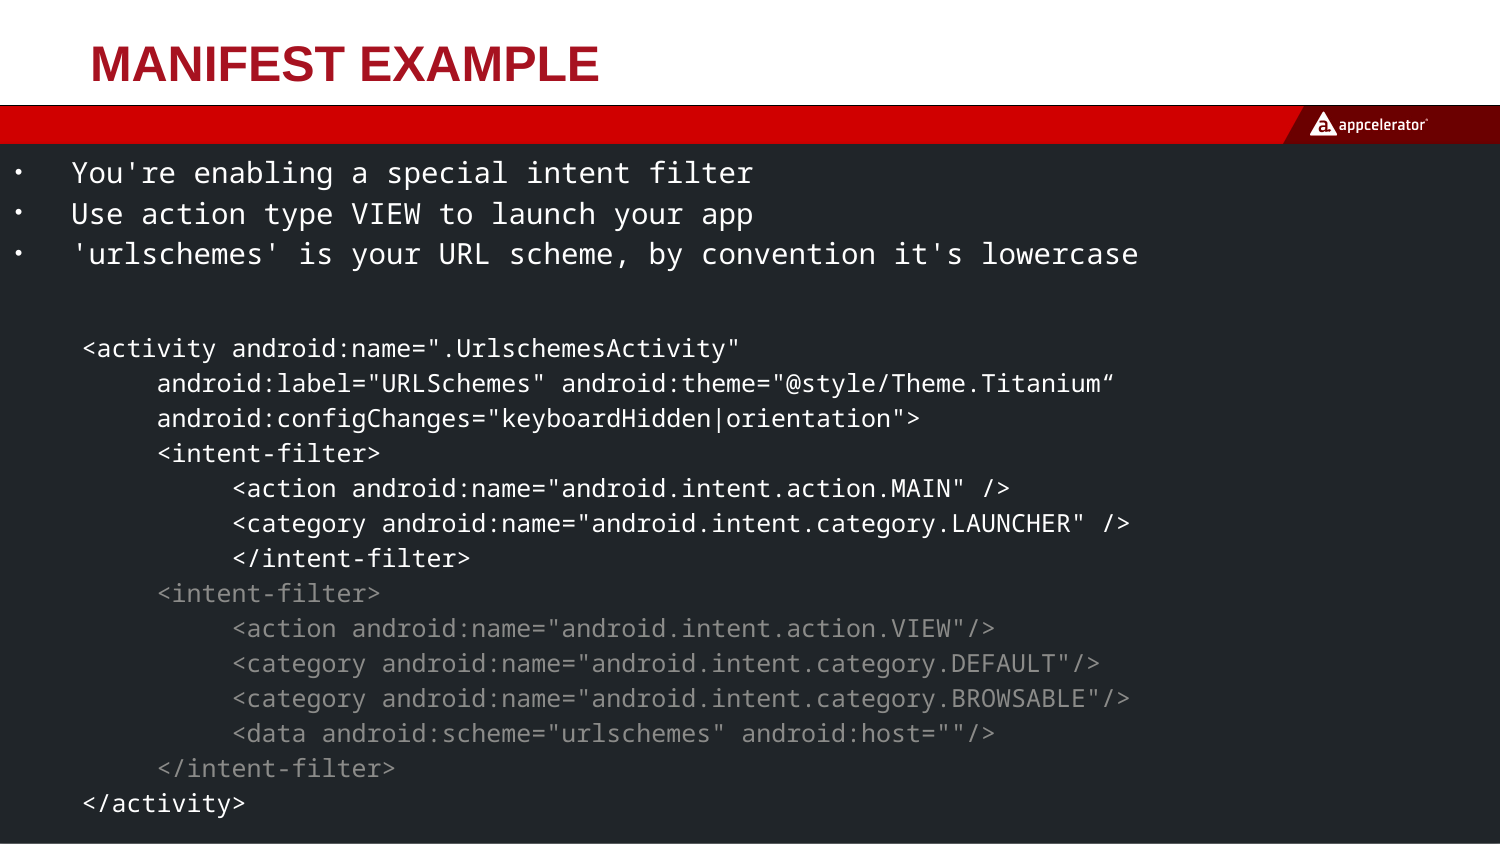

# Manifest Example

You're enabling a special intent filter
Use action type VIEW to launch your app
'urlschemes' is your URL scheme, by convention it's lowercase
<activity android:name=".UrlschemesActivity"
     android:label="URLSchemes" android:theme="@style/Theme.Titanium“
     android:configChanges="keyboardHidden|orientation">
     <intent-filter>
	<action android:name="android.intent.action.MAIN" />
	<category android:name="android.intent.category.LAUNCHER" />
	</intent-filter>
     <intent-filter>
	<action android:name="android.intent.action.VIEW"/>
	<category android:name="android.intent.category.DEFAULT"/>
	<category android:name="android.intent.category.BROWSABLE"/>
	<data android:scheme="urlschemes" android:host=""/>
     </intent-filter>
</activity>